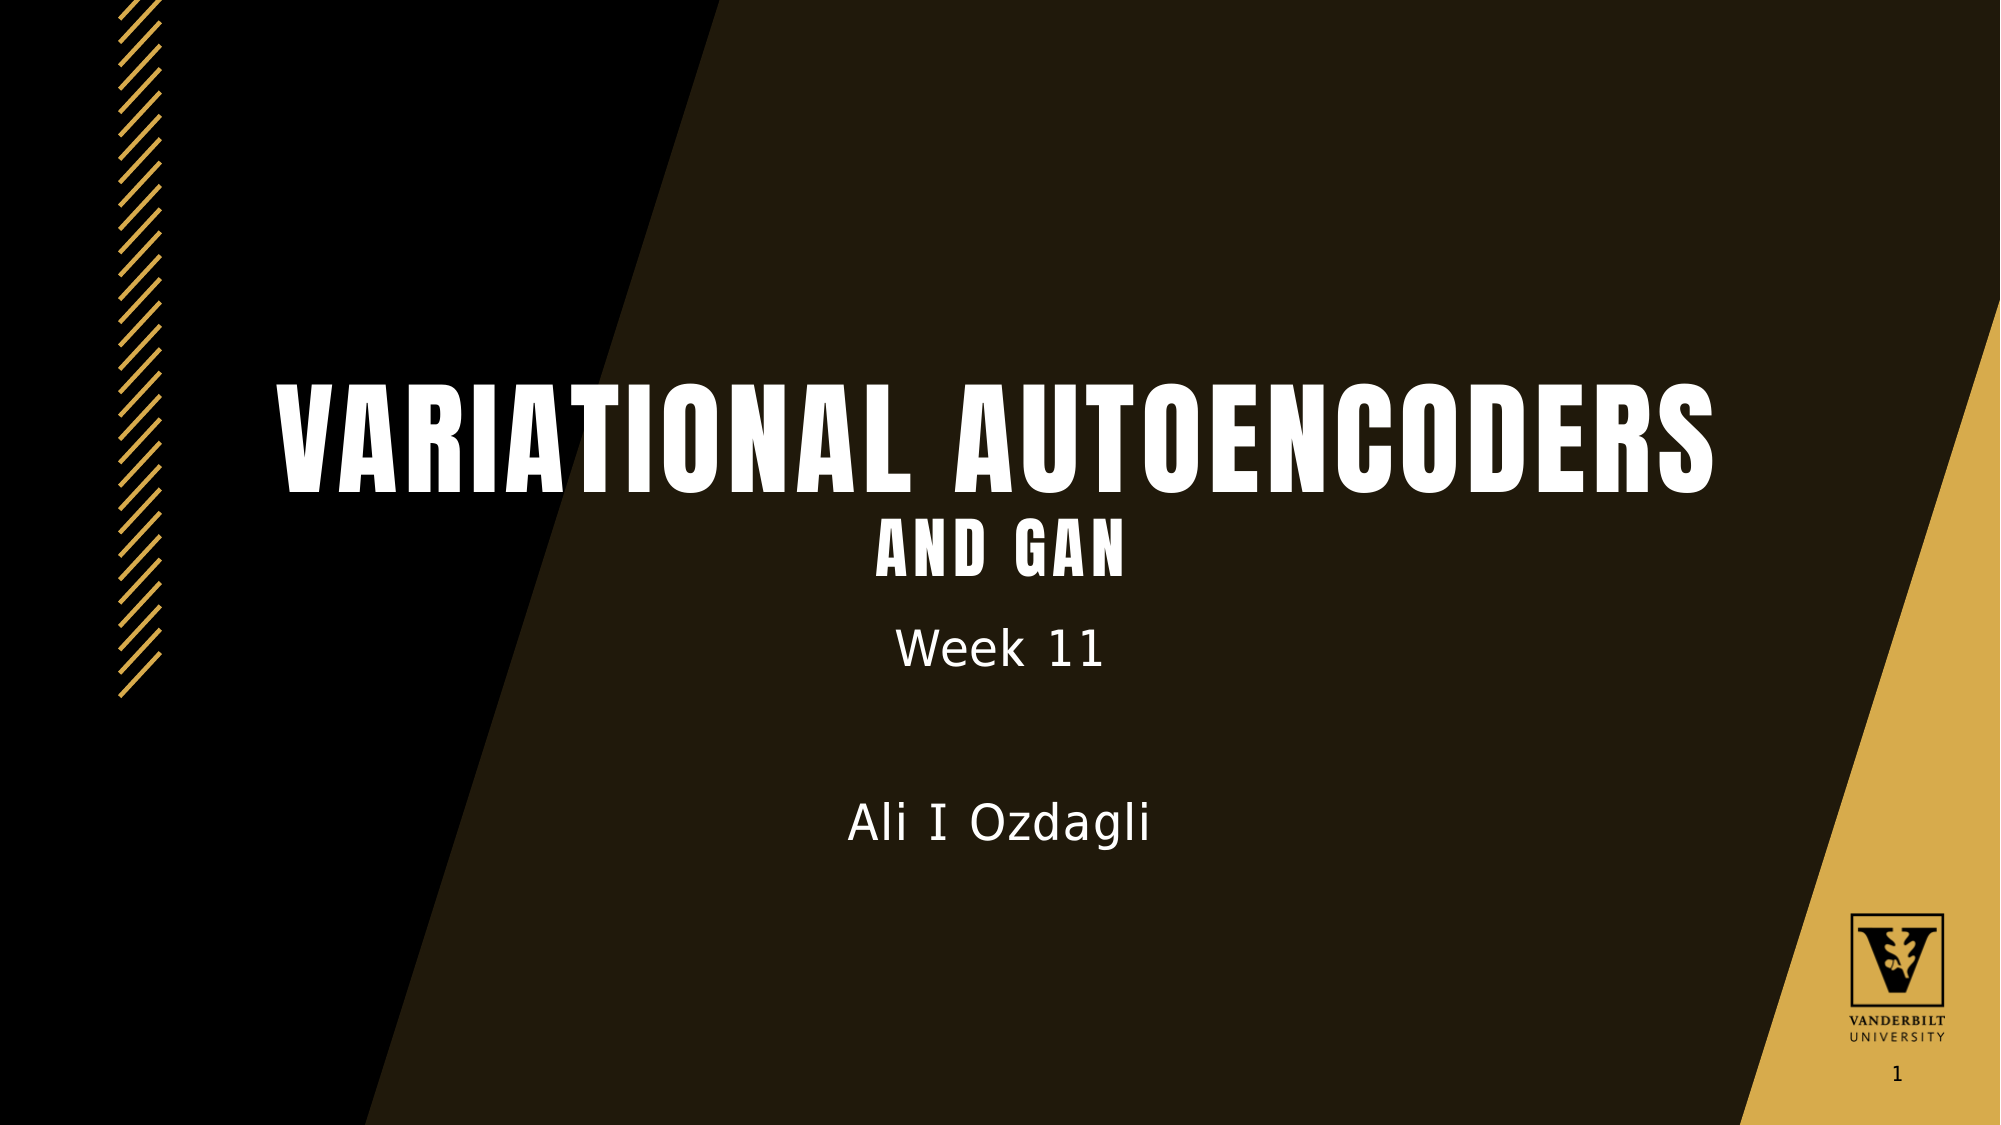

# Variational AutoEncoders and GAN
Week 11

Ali I Ozdagli
1